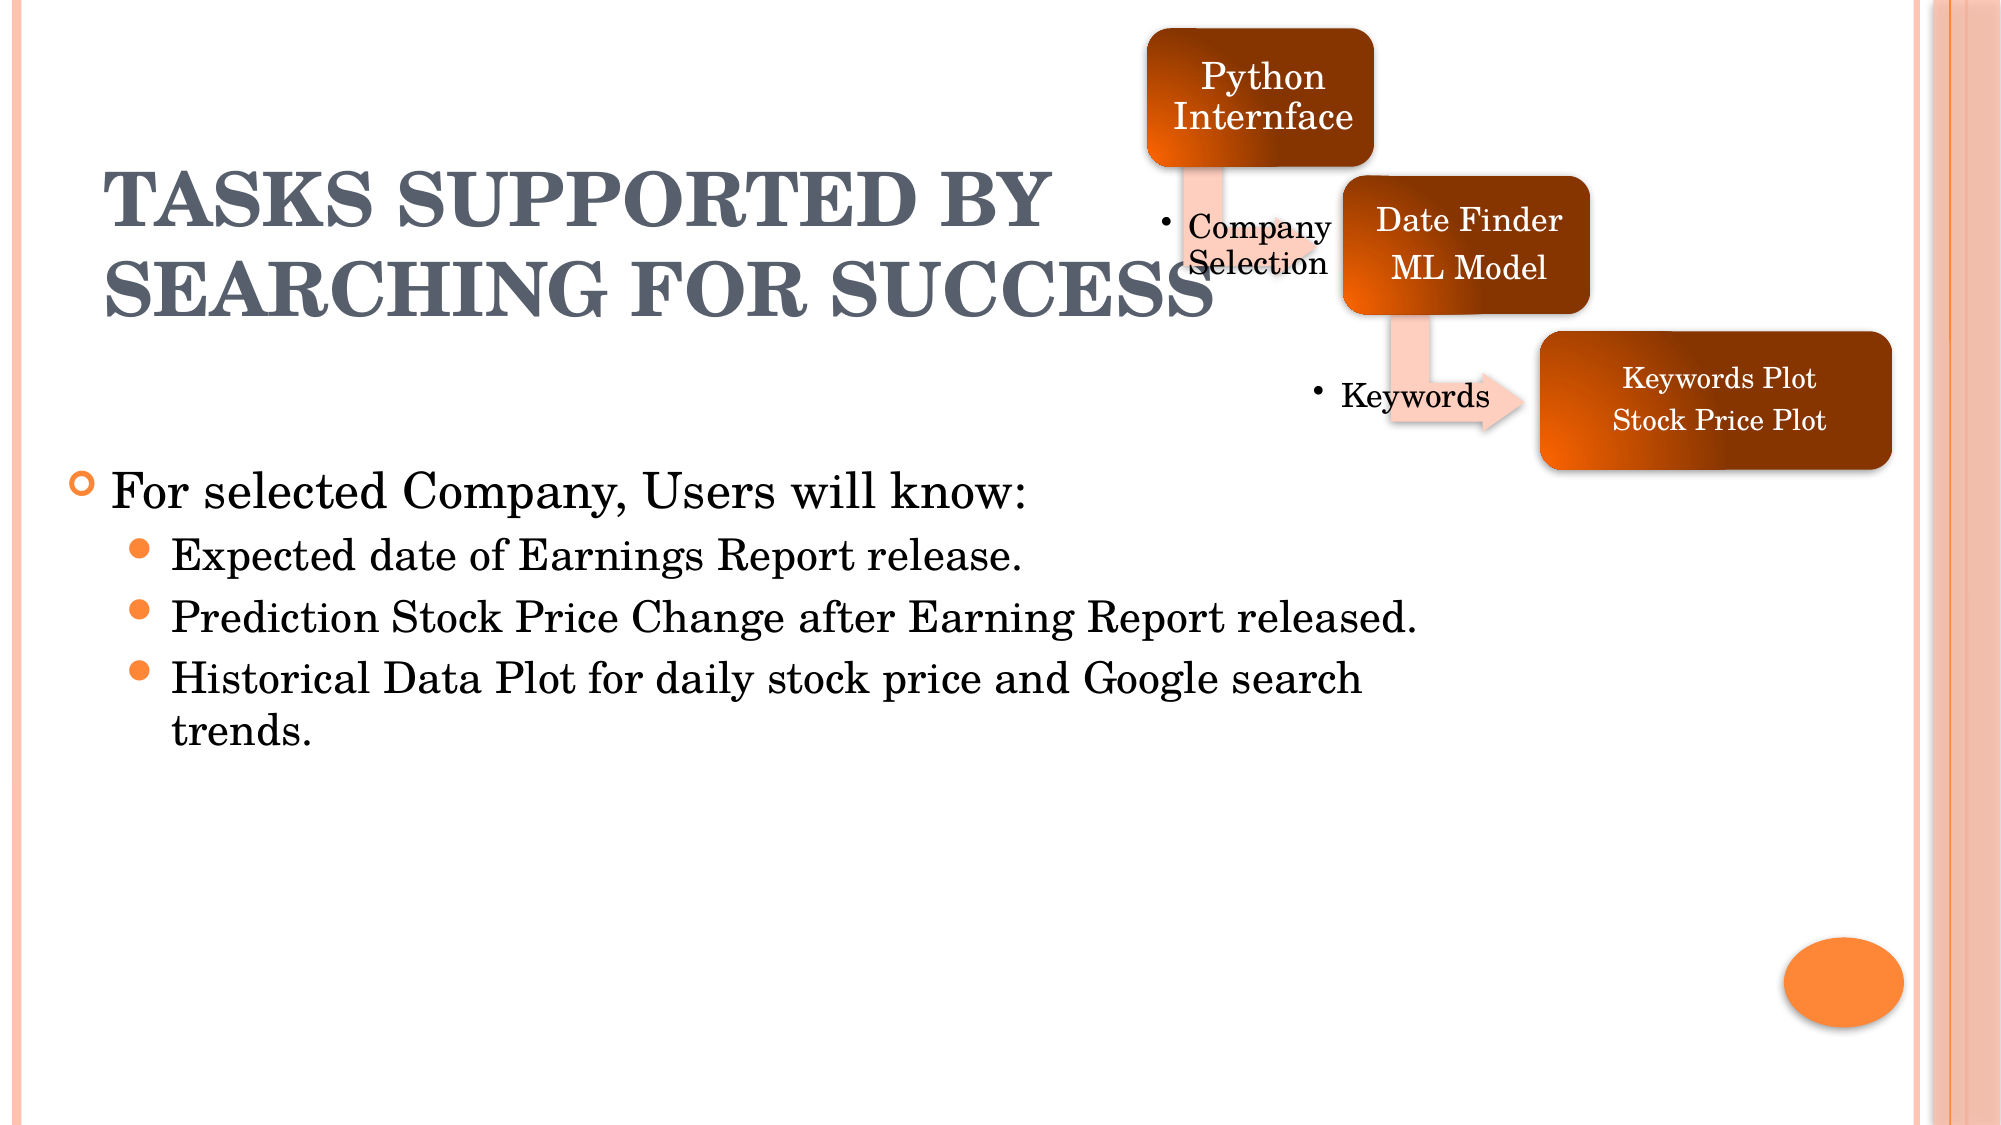

Python Internface
Company Selection
Date Finder
ML Model
Keywords
Keywords Plot
Stock Price Plot
# TASKS Supported by Searching For Success
For selected Company, Users will know:
Expected date of Earnings Report release.
Prediction Stock Price Change after Earning Report released.
Historical Data Plot for daily stock price and Google search trends.